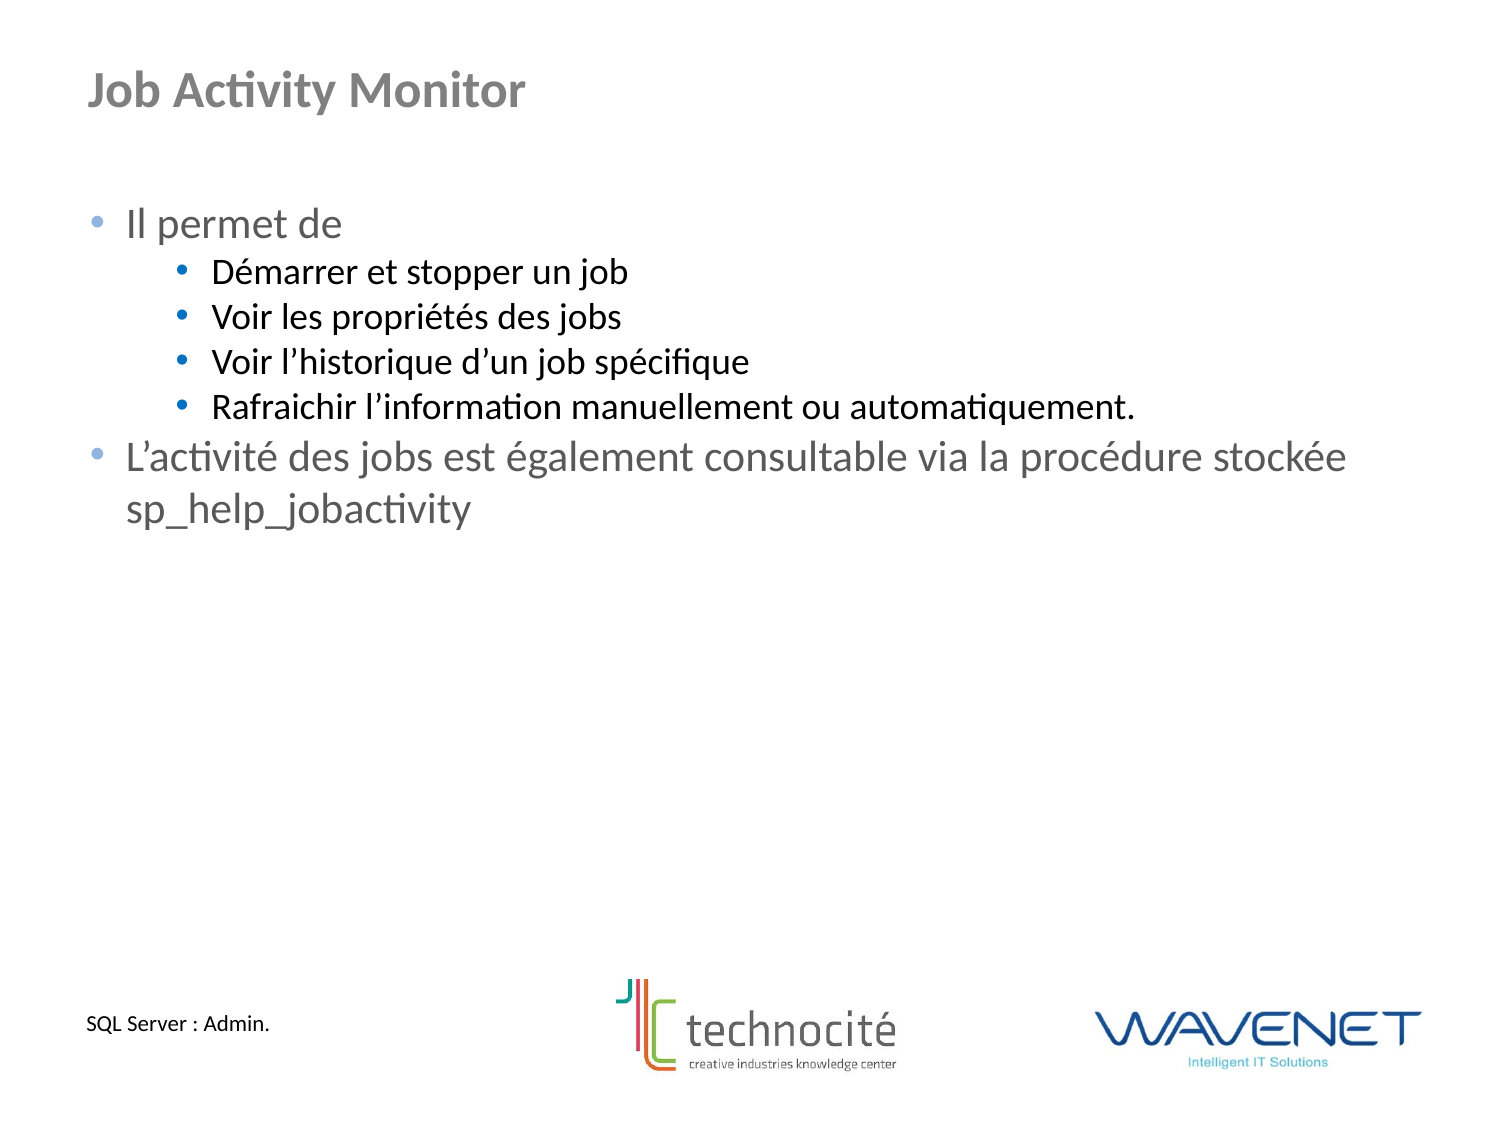

Job Activity Monitor
Il permet de
Démarrer et stopper un job
Voir les propriétés des jobs
Voir l’historique d’un job spécifique
Rafraichir l’information manuellement ou automatiquement.
L’activité des jobs est également consultable via la procédure stockée sp_help_jobactivity
SQL Server : Admin.